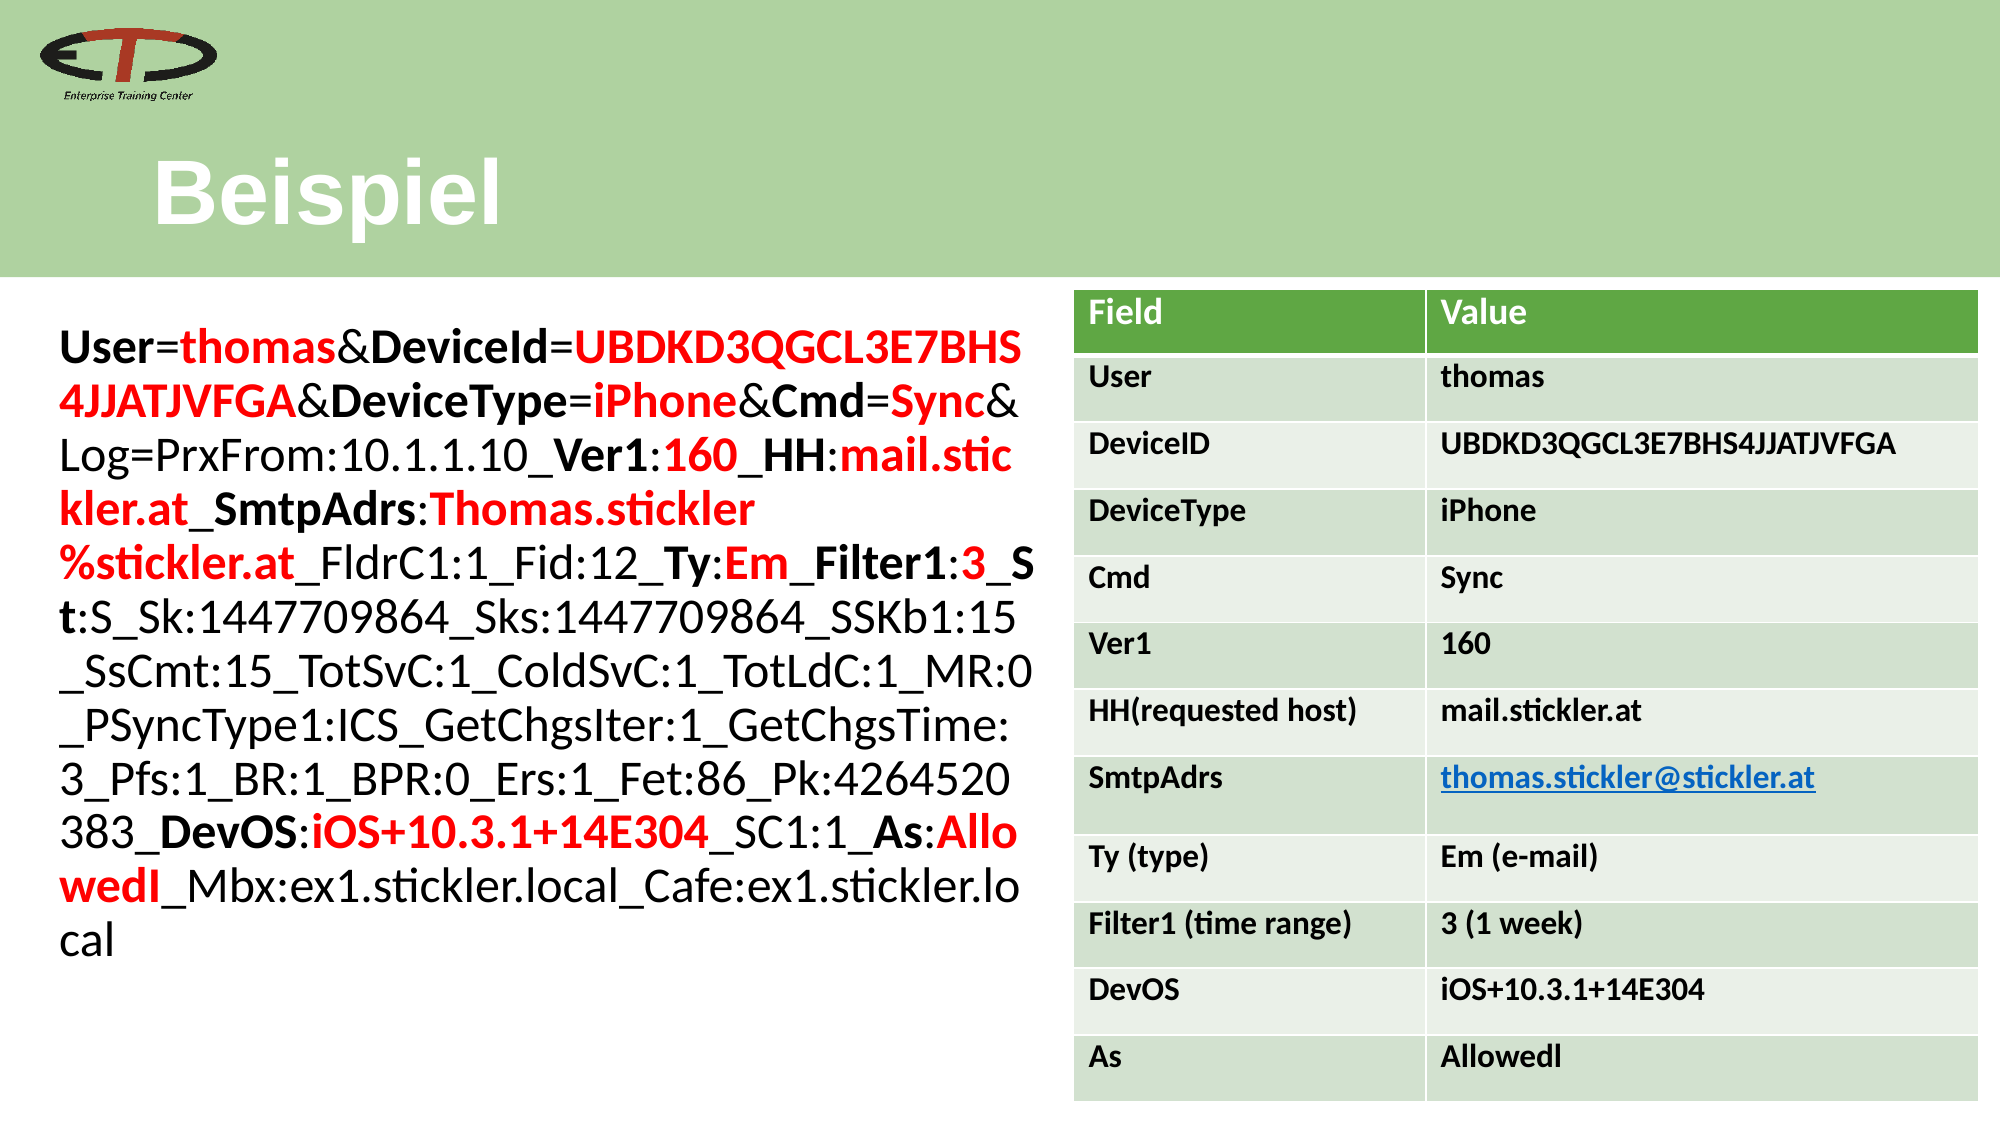

# Beispiel
| Field | Value |
| --- | --- |
| User | thomas |
| DeviceID | UBDKD3QGCL3E7BHS4JJATJVFGA |
| DeviceType | iPhone |
| Cmd | Sync |
| Ver1 | 160 |
| HH(requested host) | mail.stickler.at |
| SmtpAdrs | thomas.stickler@stickler.at |
| Ty (type) | Em (e-mail) |
| Filter1 (time range) | 3 (1 week) |
| DevOS | iOS+10.3.1+14E304 |
| As | Allowedl |
User=thomas&DeviceId=UBDKD3QGCL3E7BHS4JJATJVFGA&DeviceType=iPhone&Cmd=Sync&Log=PrxFrom:10.1.1.10_Ver1:160_HH:mail.stickler.at_SmtpAdrs:Thomas.stickler%stickler.at_FldrC1:1_Fid:12_Ty:Em_Filter1:3_St:S_Sk:1447709864_Sks:1447709864_SSKb1:15_SsCmt:15_TotSvC:1_ColdSvC:1_TotLdC:1_MR:0_PSyncType1:ICS_GetChgsIter:1_GetChgsTime:3_Pfs:1_BR:1_BPR:0_Ers:1_Fet:86_Pk:4264520383_DevOS:iOS+10.3.1+14E304_SC1:1_As:AllowedI_Mbx:ex1.stickler.local_Cafe:ex1.stickler.local